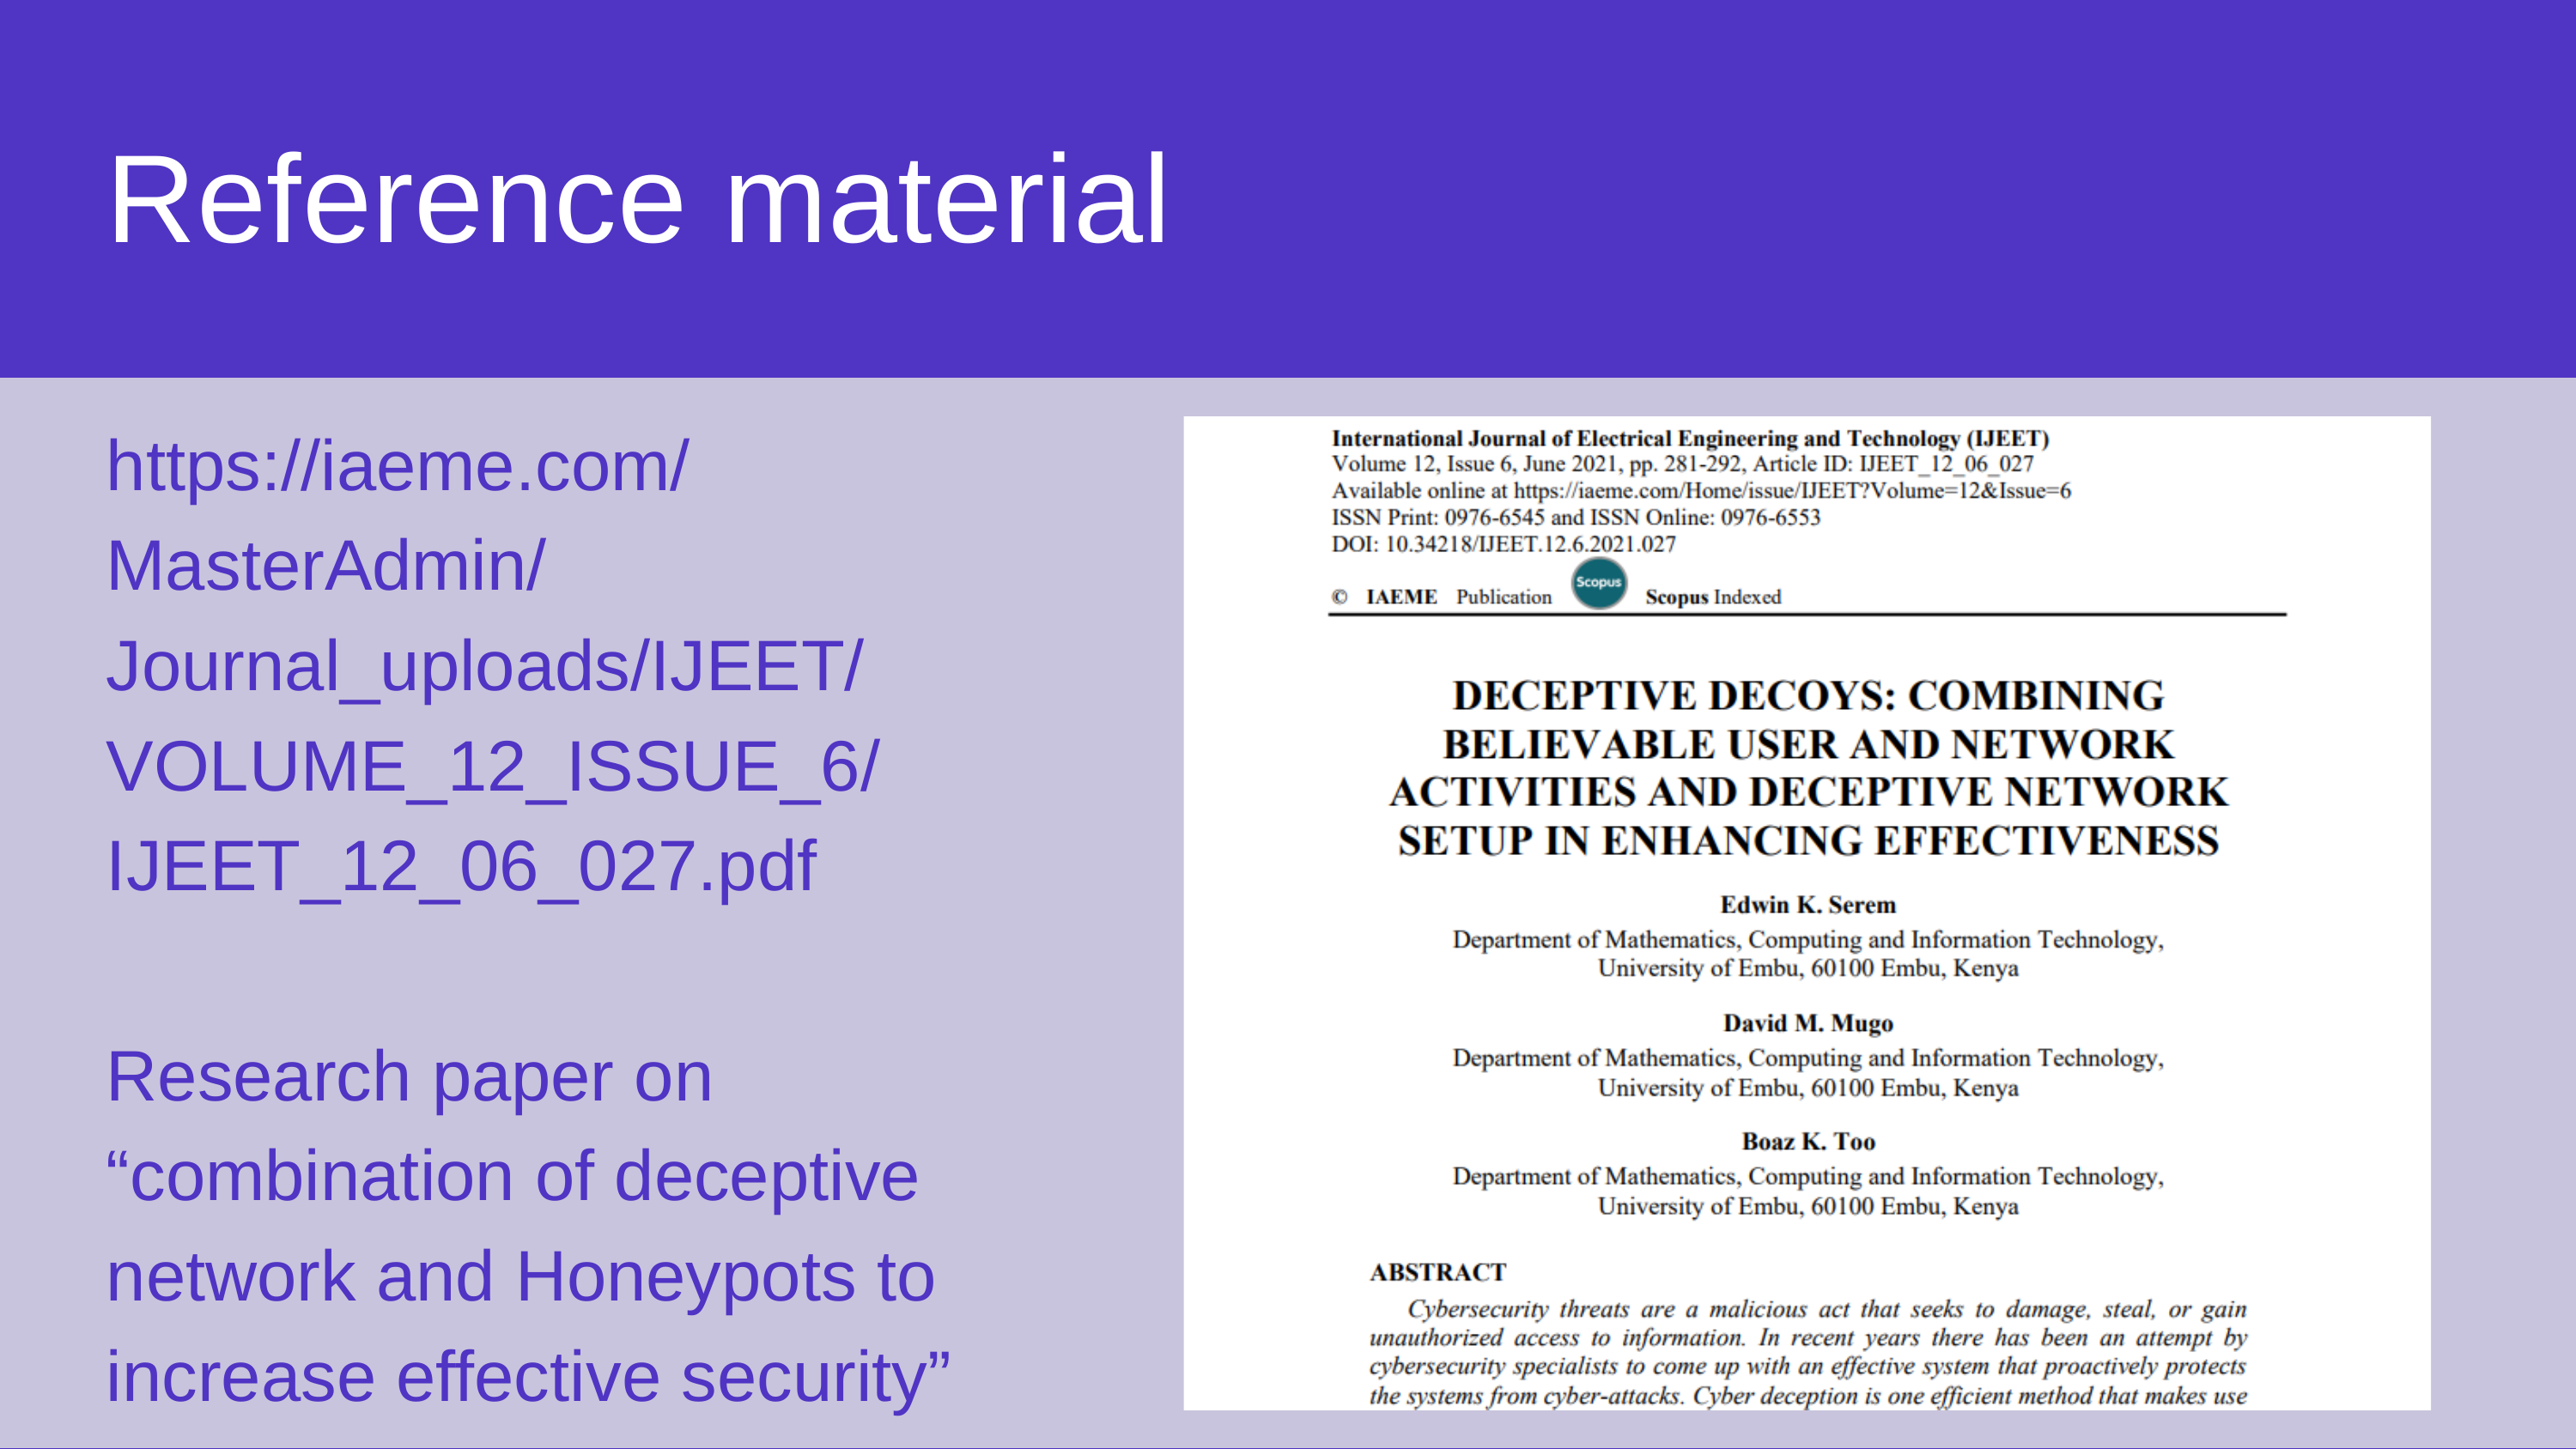

Reference material

https://iaeme.com/MasterAdmin/Journal_uploads/IJEET/VOLUME_12_ISSUE_6/IJEET_12_06_027.pdf

Research paper on  “combination of deceptive network and Honeypots to increase effective security”